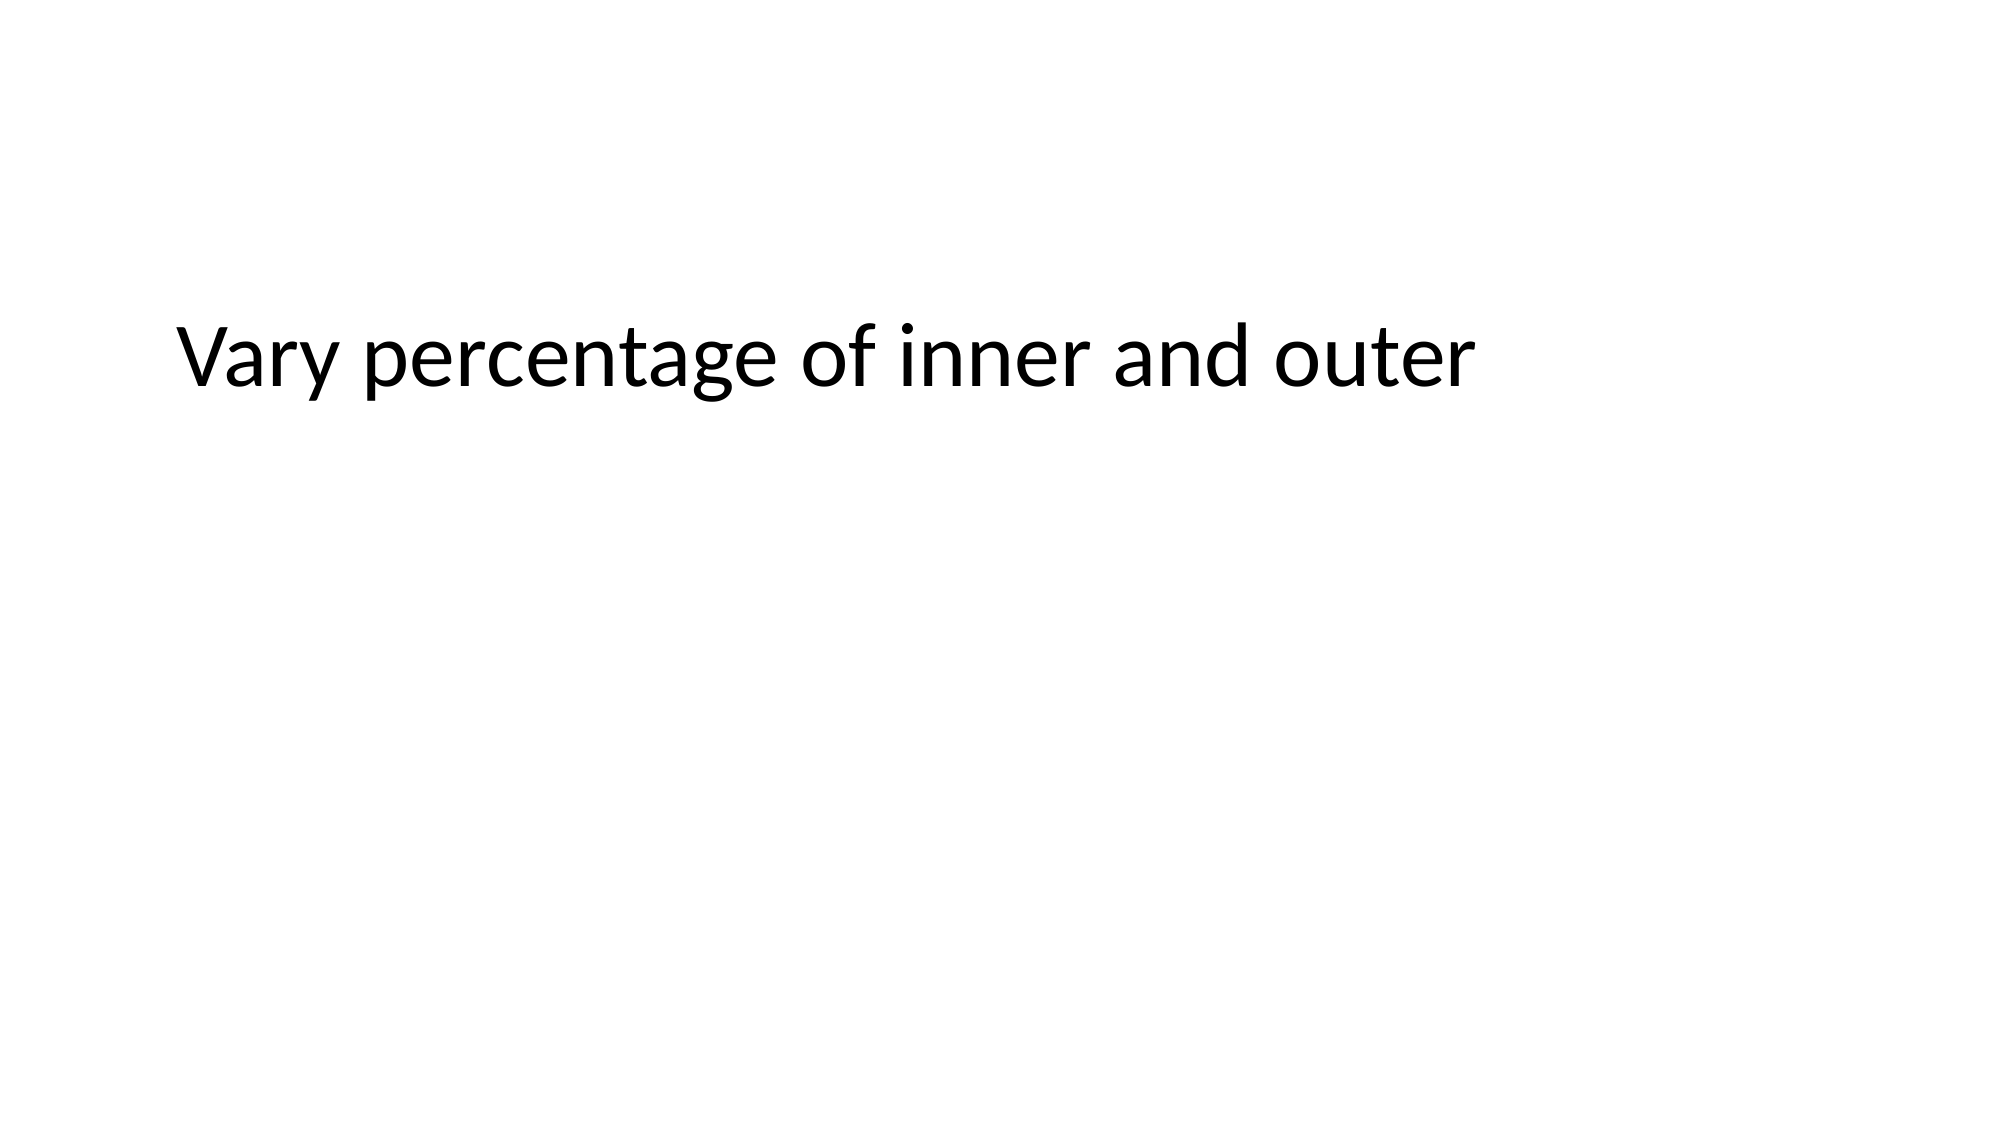

# Vary percentage of inner and outer